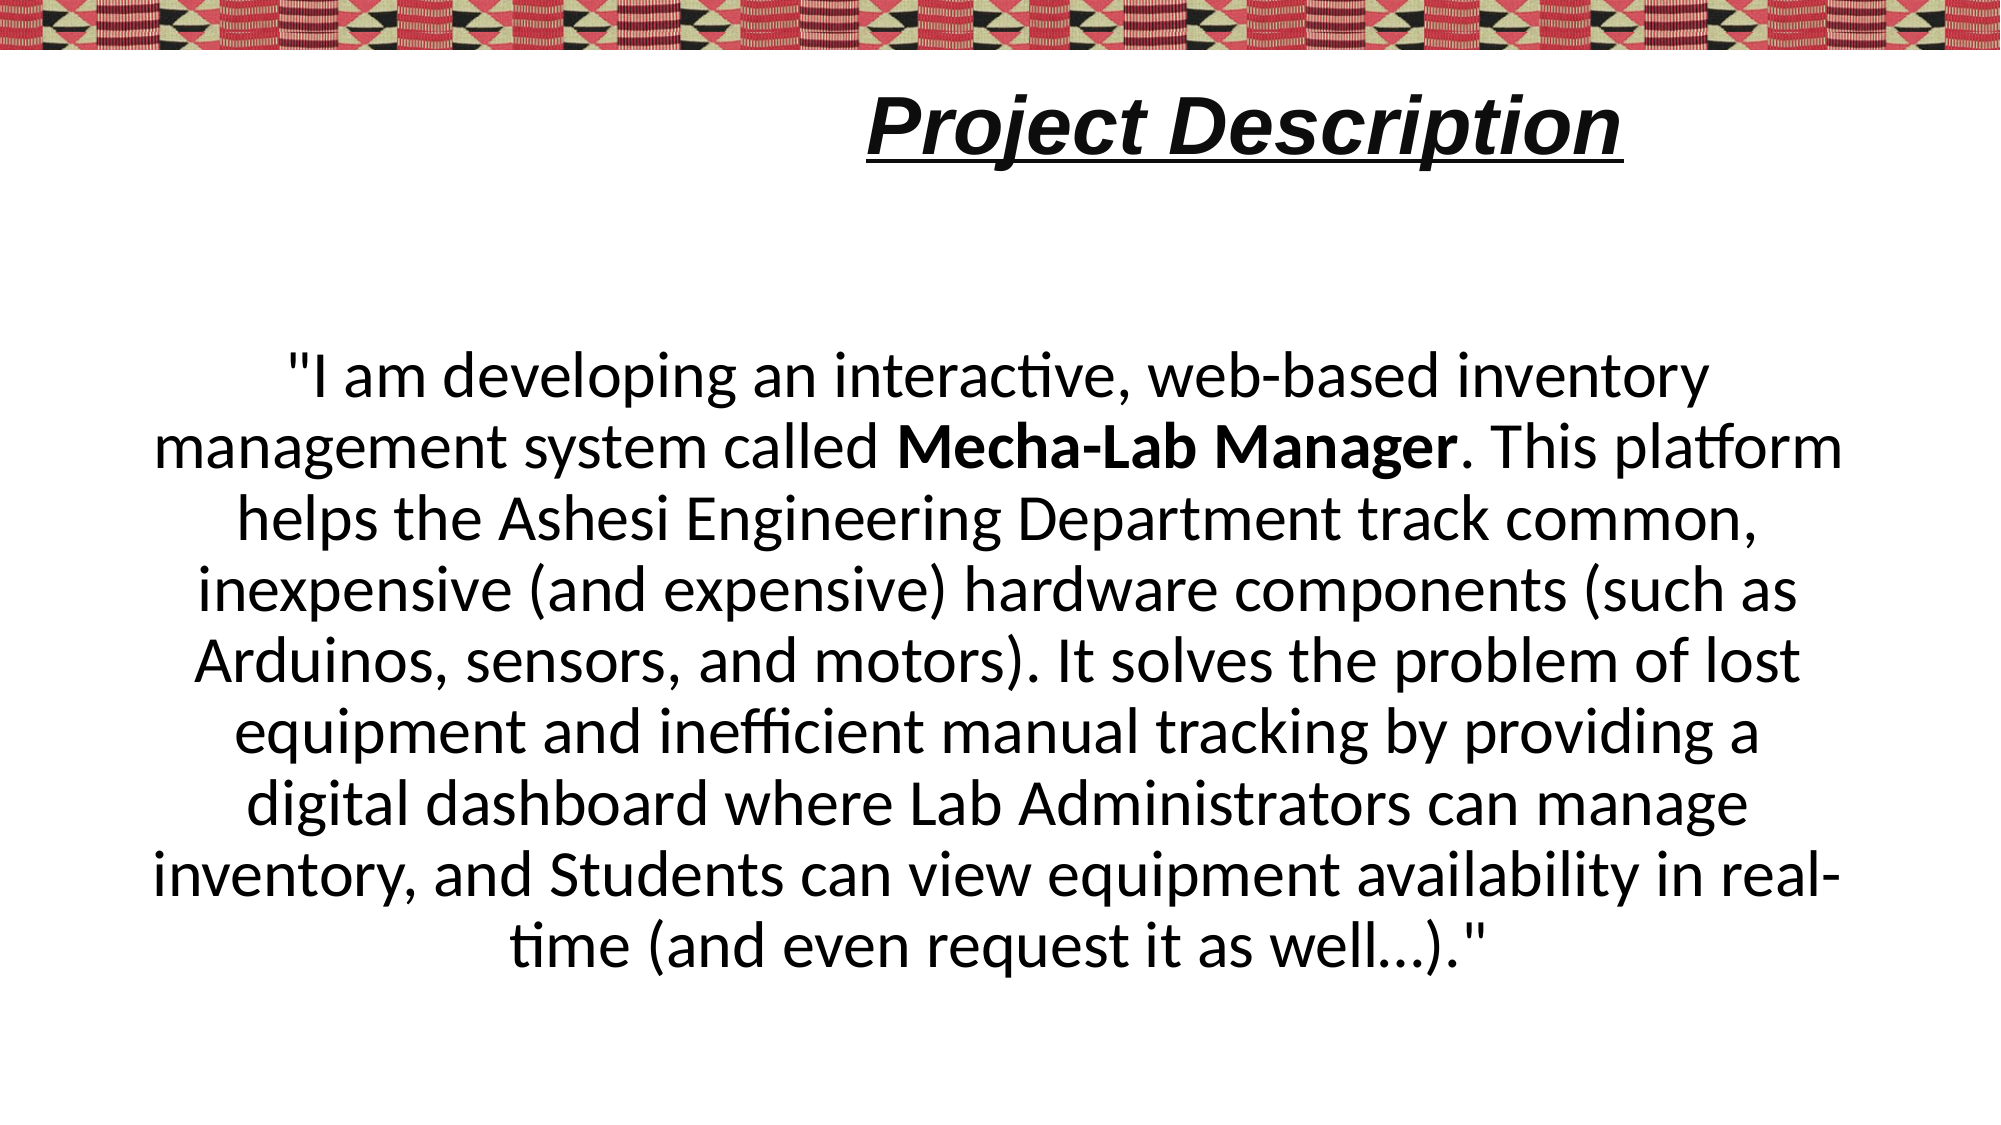

Project Description

"I am developing an interactive, web-based inventory management system called Mecha-Lab Manager. This platform helps the Ashesi Engineering Department track common, inexpensive (and expensive) hardware components (such as Arduinos, sensors, and motors). It solves the problem of lost equipment and inefficient manual tracking by providing a digital dashboard where Lab Administrators can manage inventory, and Students can view equipment availability in real-time (and even request it as well…)."

#